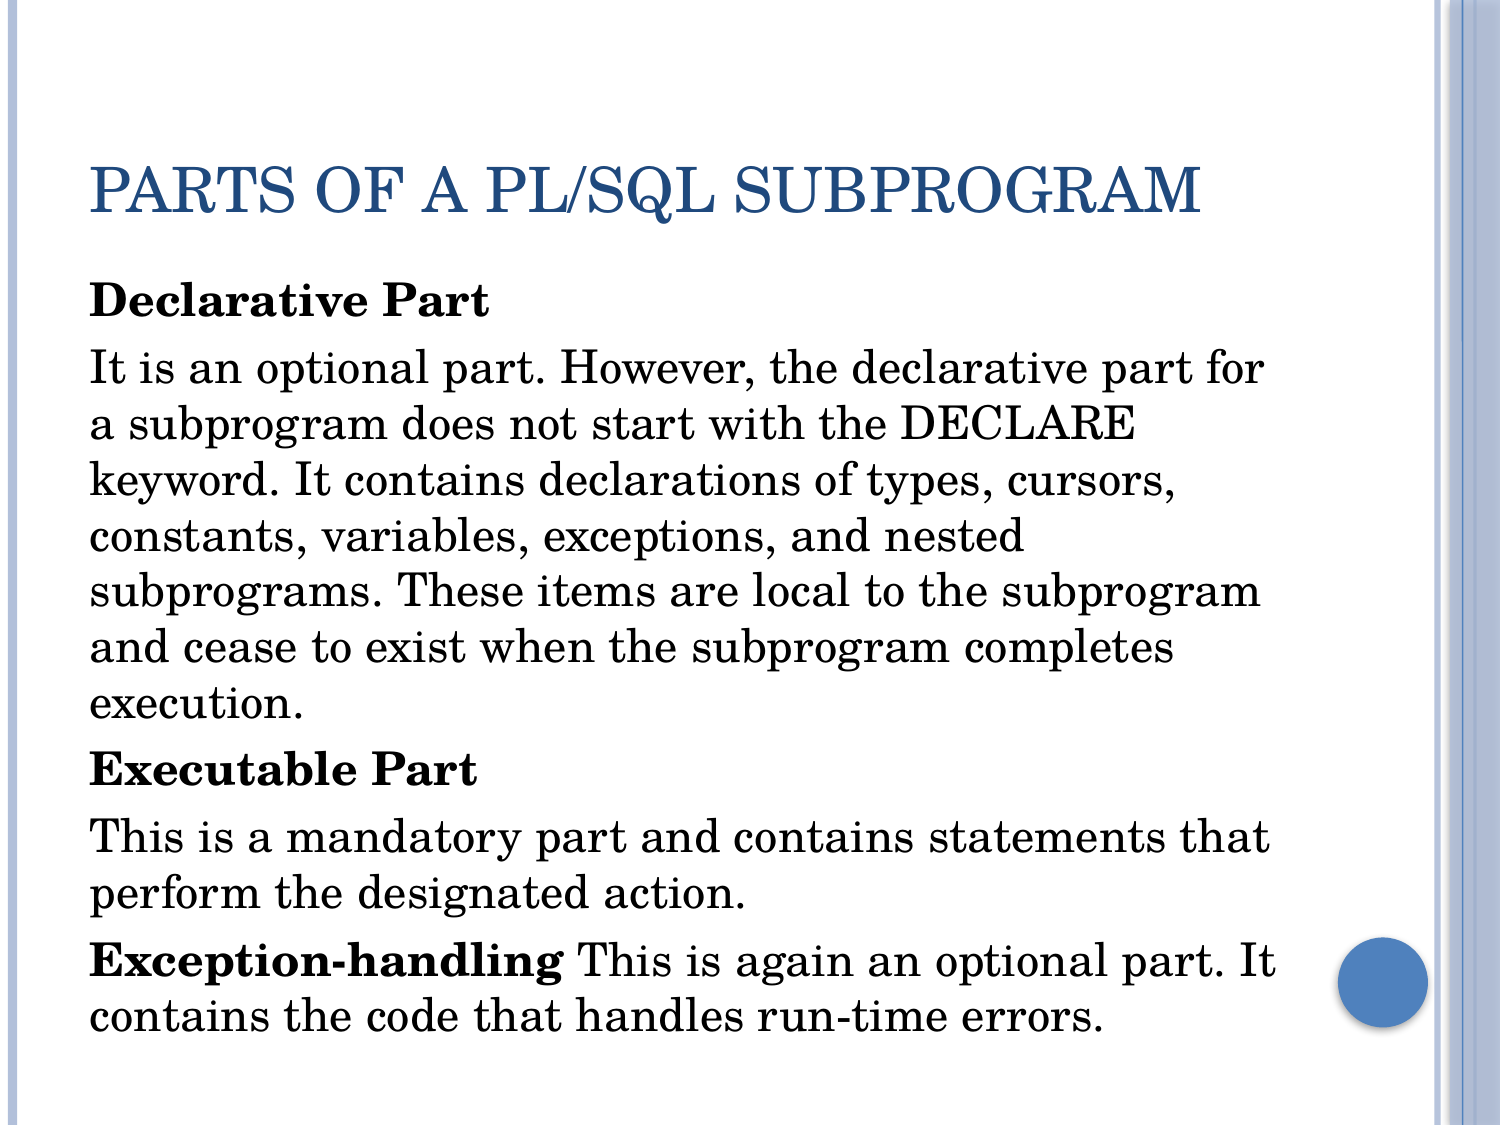

# Parts of a PL/SQL Subprogram
Declarative Part
It is an optional part. However, the declarative part for a subprogram does not start with the DECLARE keyword. It contains declarations of types, cursors, constants, variables, exceptions, and nested subprograms. These items are local to the subprogram and cease to exist when the subprogram completes execution.
Executable Part
This is a mandatory part and contains statements that perform the designated action.
Exception-handling This is again an optional part. It contains the code that handles run-time errors.